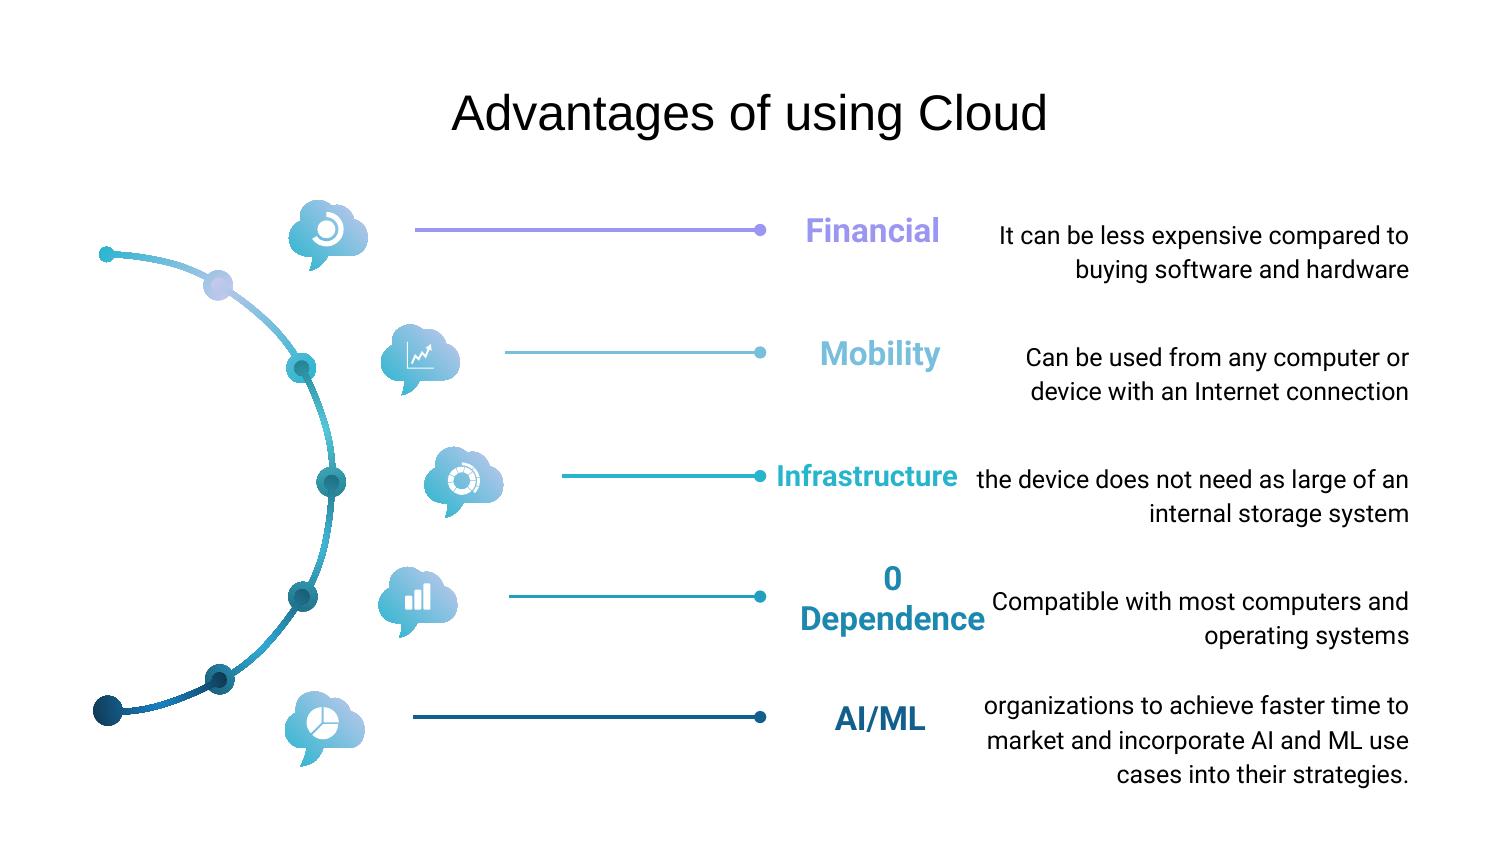

# Advantages of using Cloud
Financial

It can be less expensive compared to buying software and hardware

Mobility

Can be used from any computer or device with an Internet connection
Infrastructure

the device does not need as large of an internal storage system
0 Dependence

Compatible with most computers and operating systems

AI/ML

organizations to achieve faster time to market and incorporate AI and ML use cases into their strategies.